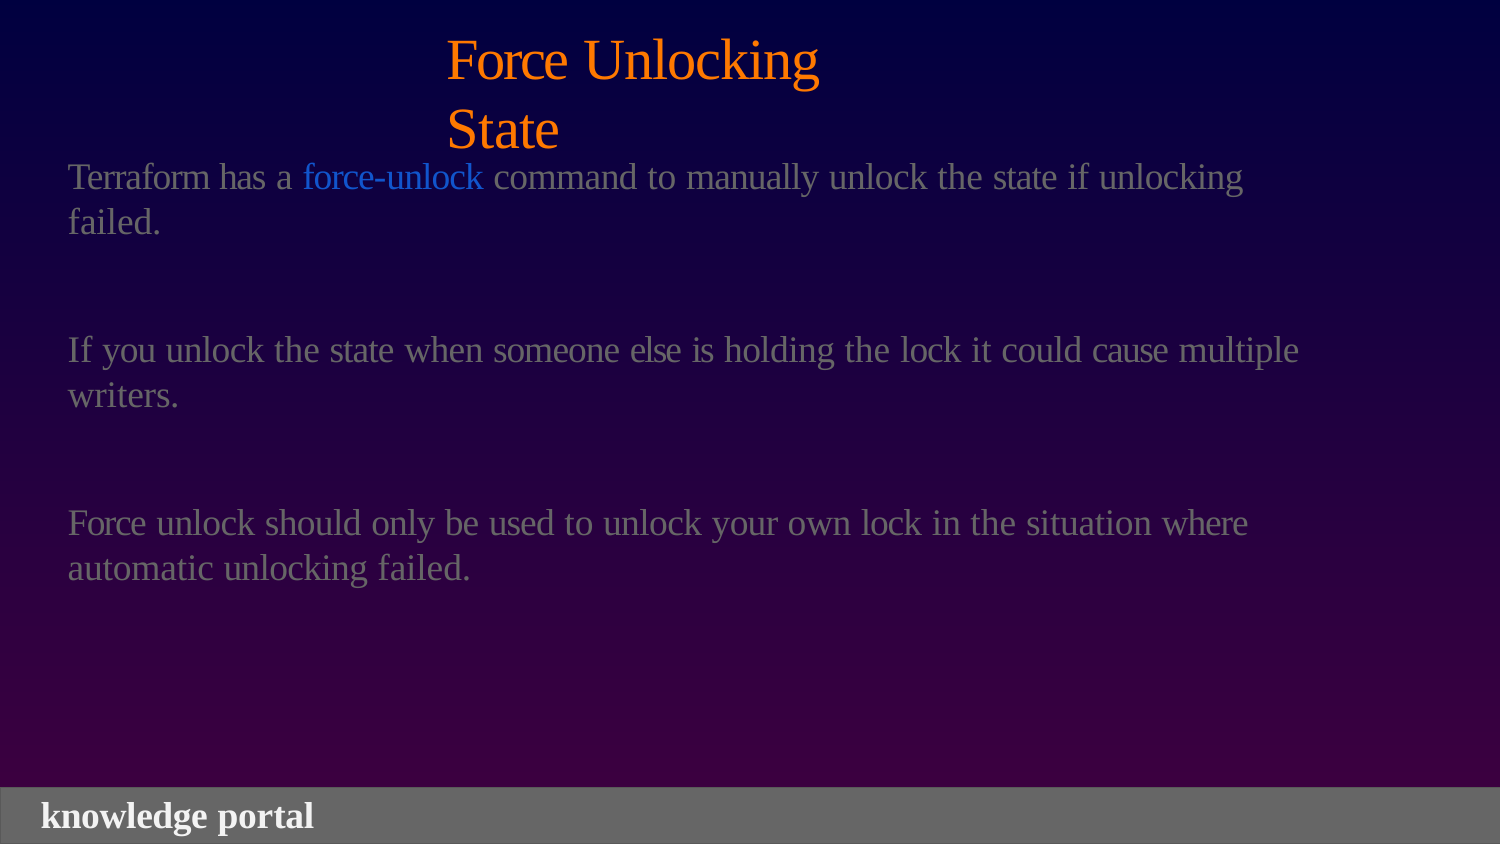

# Force Unlocking State
Terraform has a force-unlock command to manually unlock the state if unlocking failed.
If you unlock the state when someone else is holding the lock it could cause multiple writers.
Force unlock should only be used to unlock your own lock in the situation where automatic unlocking failed.

knowledge portal